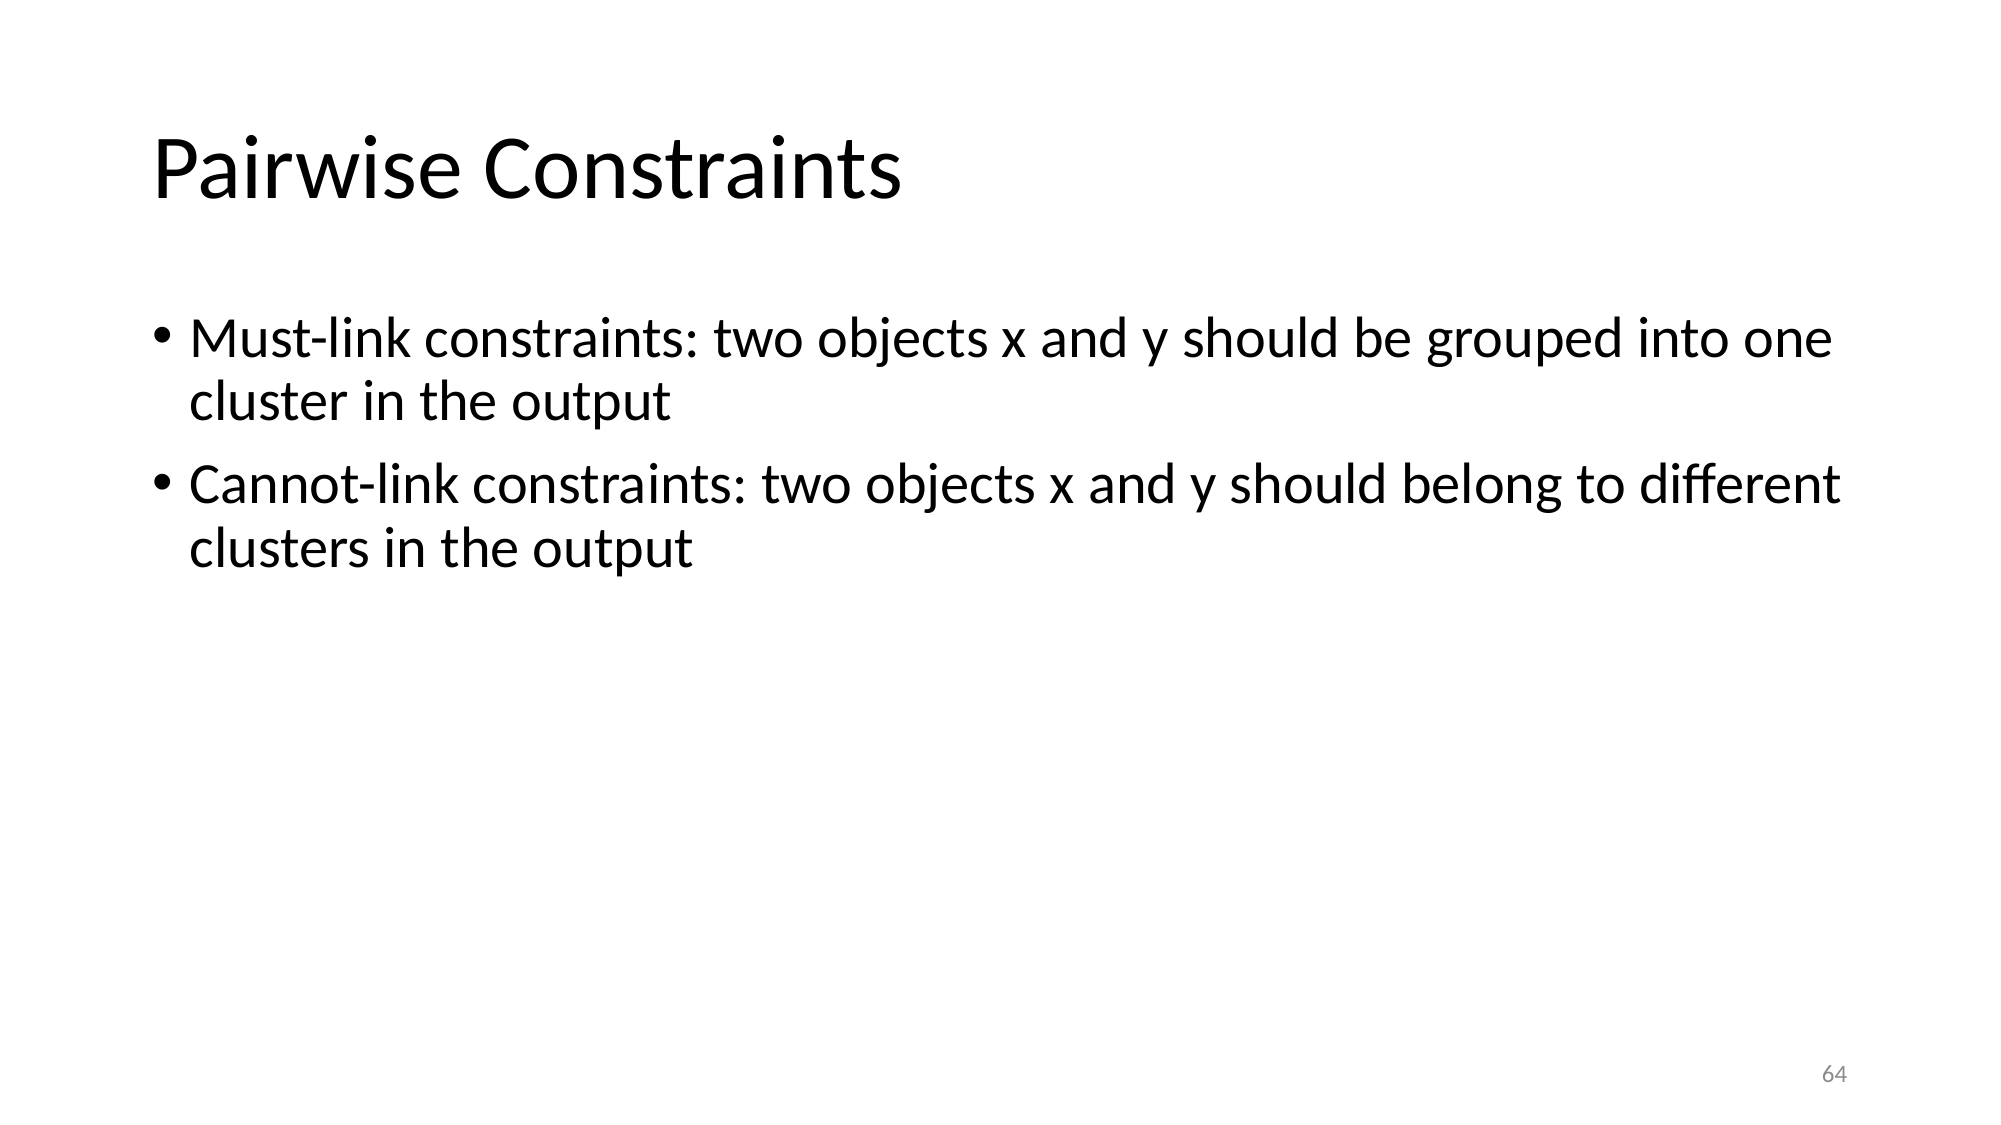

# Pairwise Constraints
Must-link constraints: two objects x and y should be grouped into one cluster in the output
Cannot-link constraints: two objects x and y should belong to different clusters in the output
64